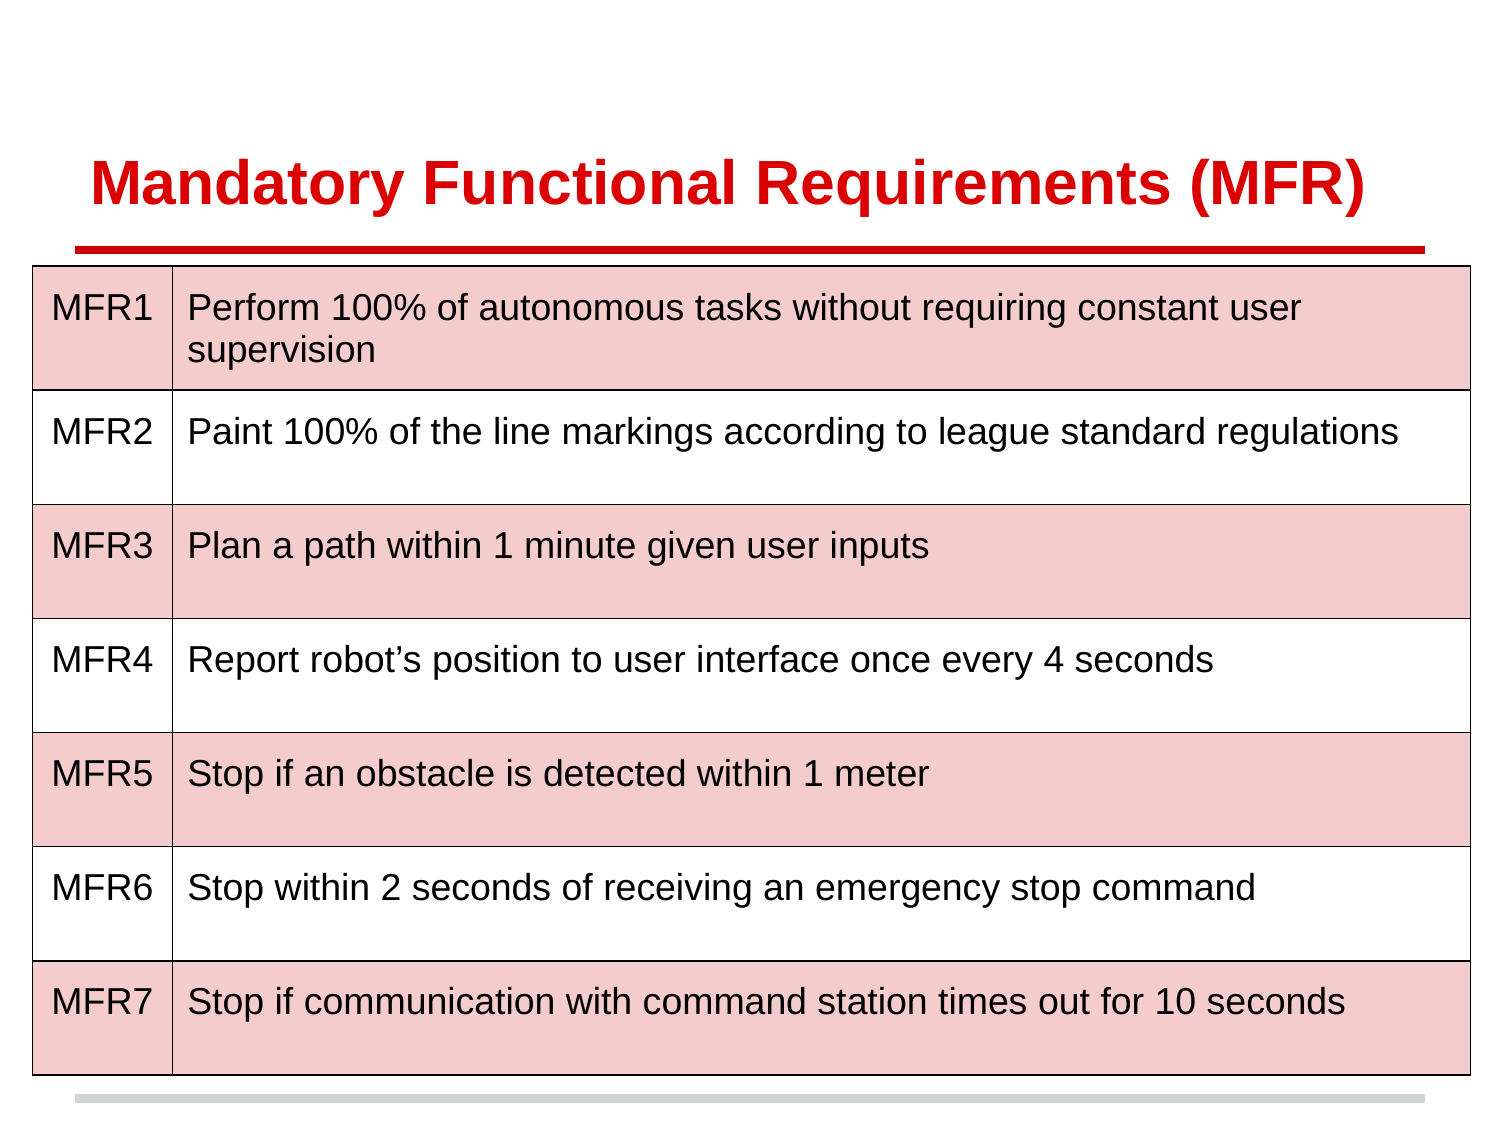

# Mandatory Functional Requirements (MFR)
| MFR1 | Perform 100% of autonomous tasks without requiring constant user supervision |
| --- | --- |
| MFR2 | Paint 100% of the line markings according to league standard regulations |
| MFR3 | Plan a path within 1 minute given user inputs |
| MFR4 | Report robot’s position to user interface once every 4 seconds |
| MFR5 | Stop if an obstacle is detected within 1 meter |
| MFR6 | Stop within 2 seconds of receiving an emergency stop command |
| MFR7 | Stop if communication with command station times out for 10 seconds |